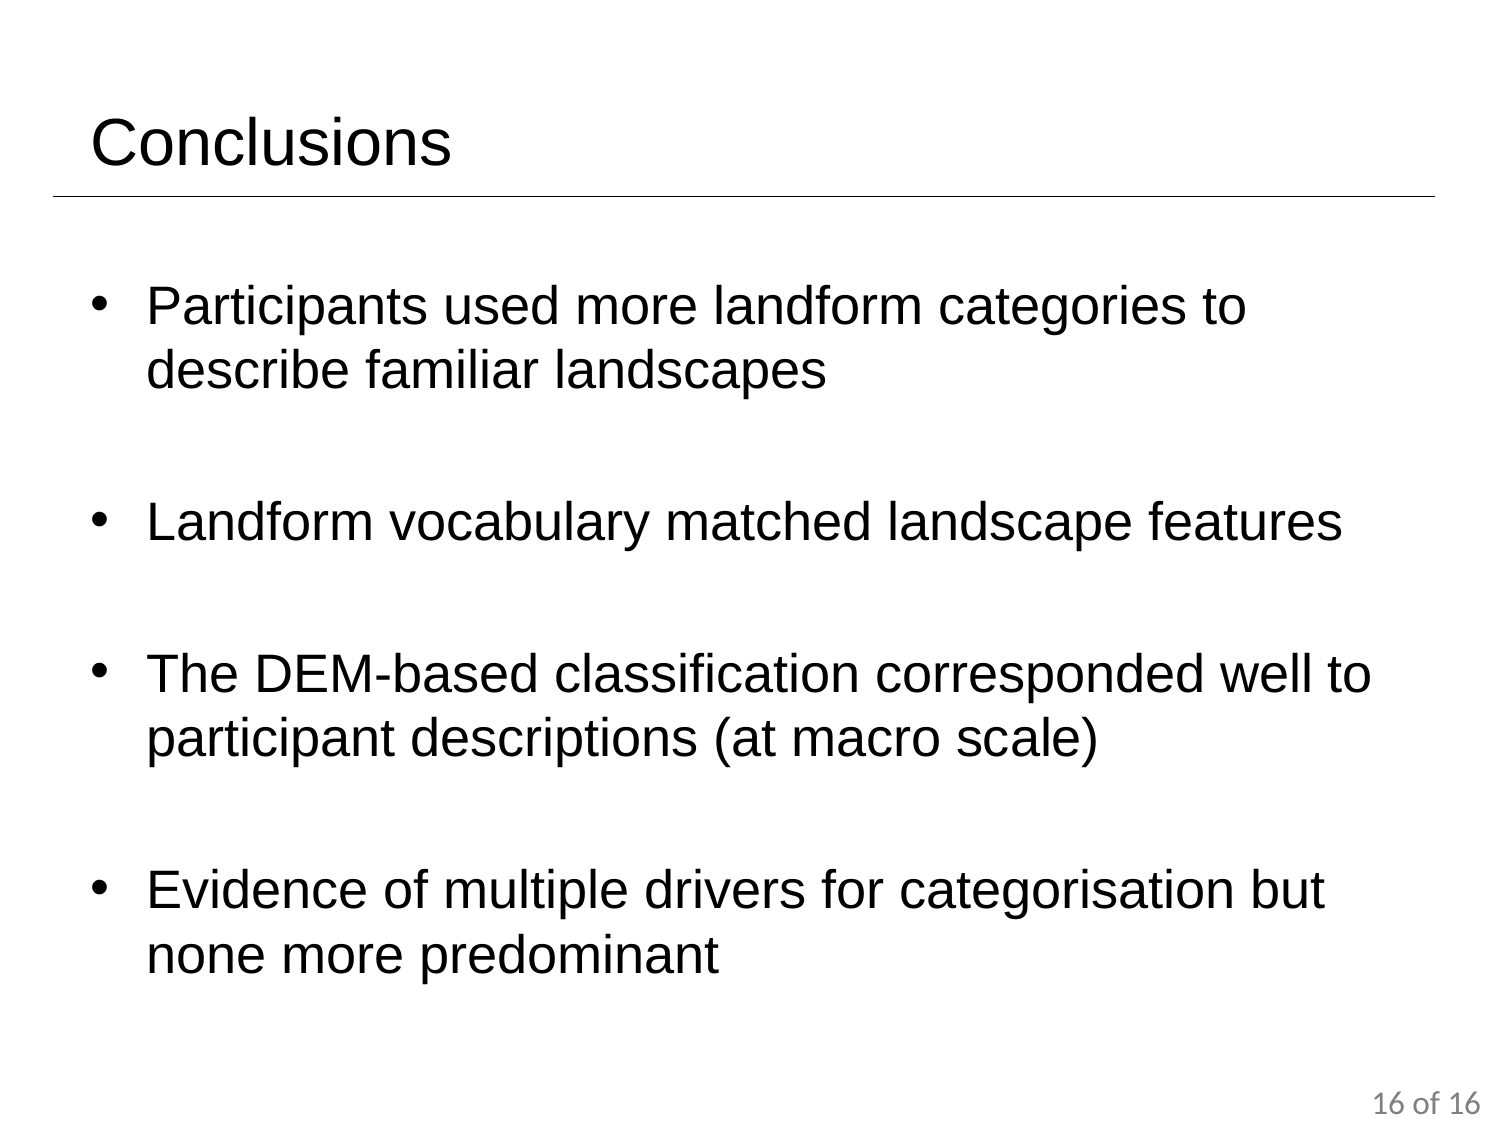

# Conclusions
Participants used more landform categories to describe familiar landscapes

Landform vocabulary matched landscape features

The DEM-based classification corresponded well to participant descriptions (at macro scale)

Evidence of multiple drivers for categorisation but none more predominant

16 of 16